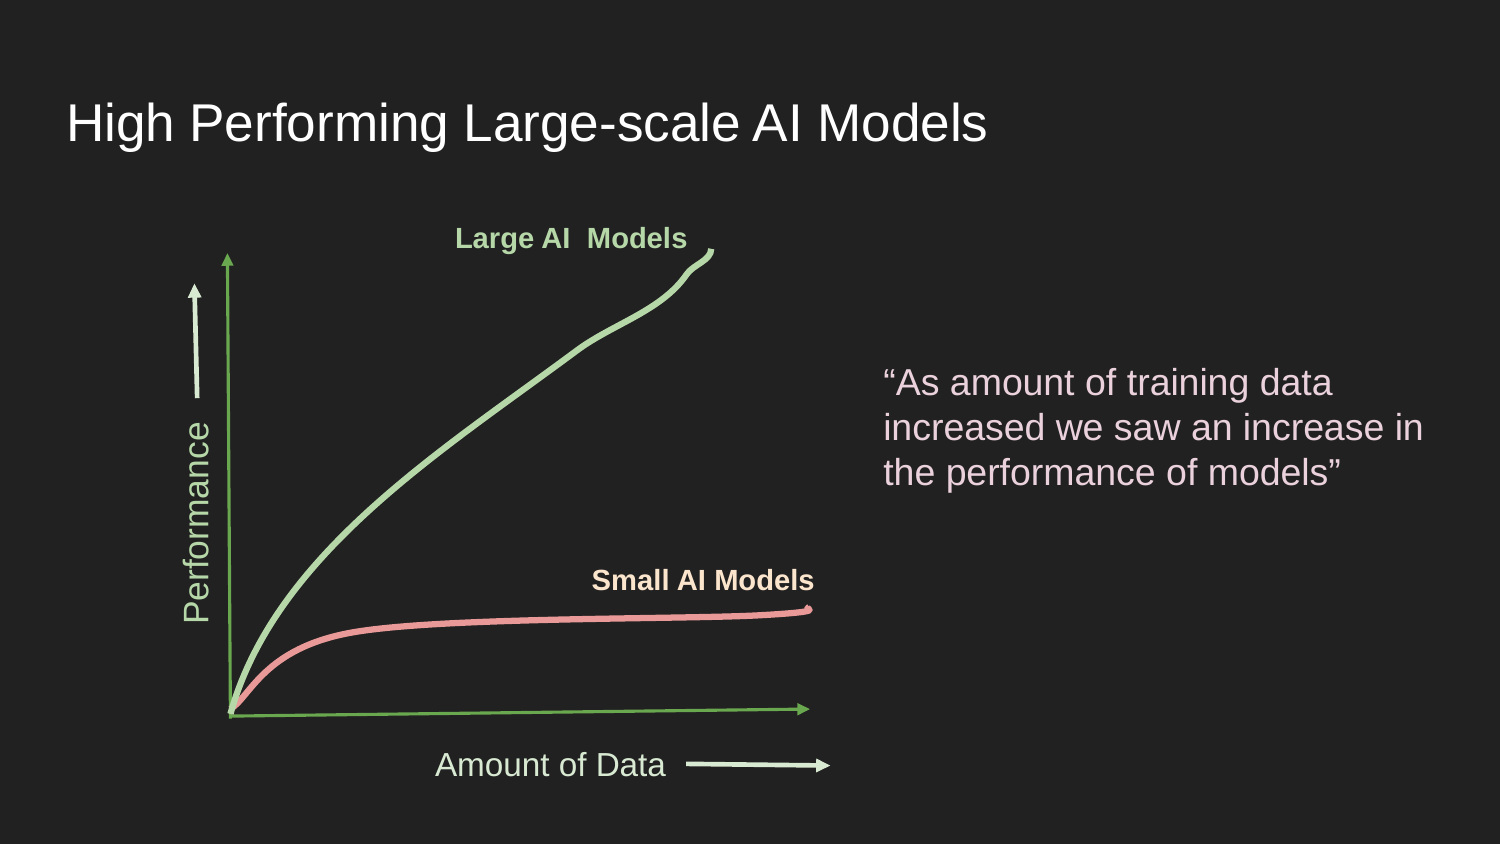

# High Performing Large-scale AI Models
Large AI  Models

“As amount of training data increased we saw an increase in the performance of models”
Performance
Small AI Models

Amount of Data